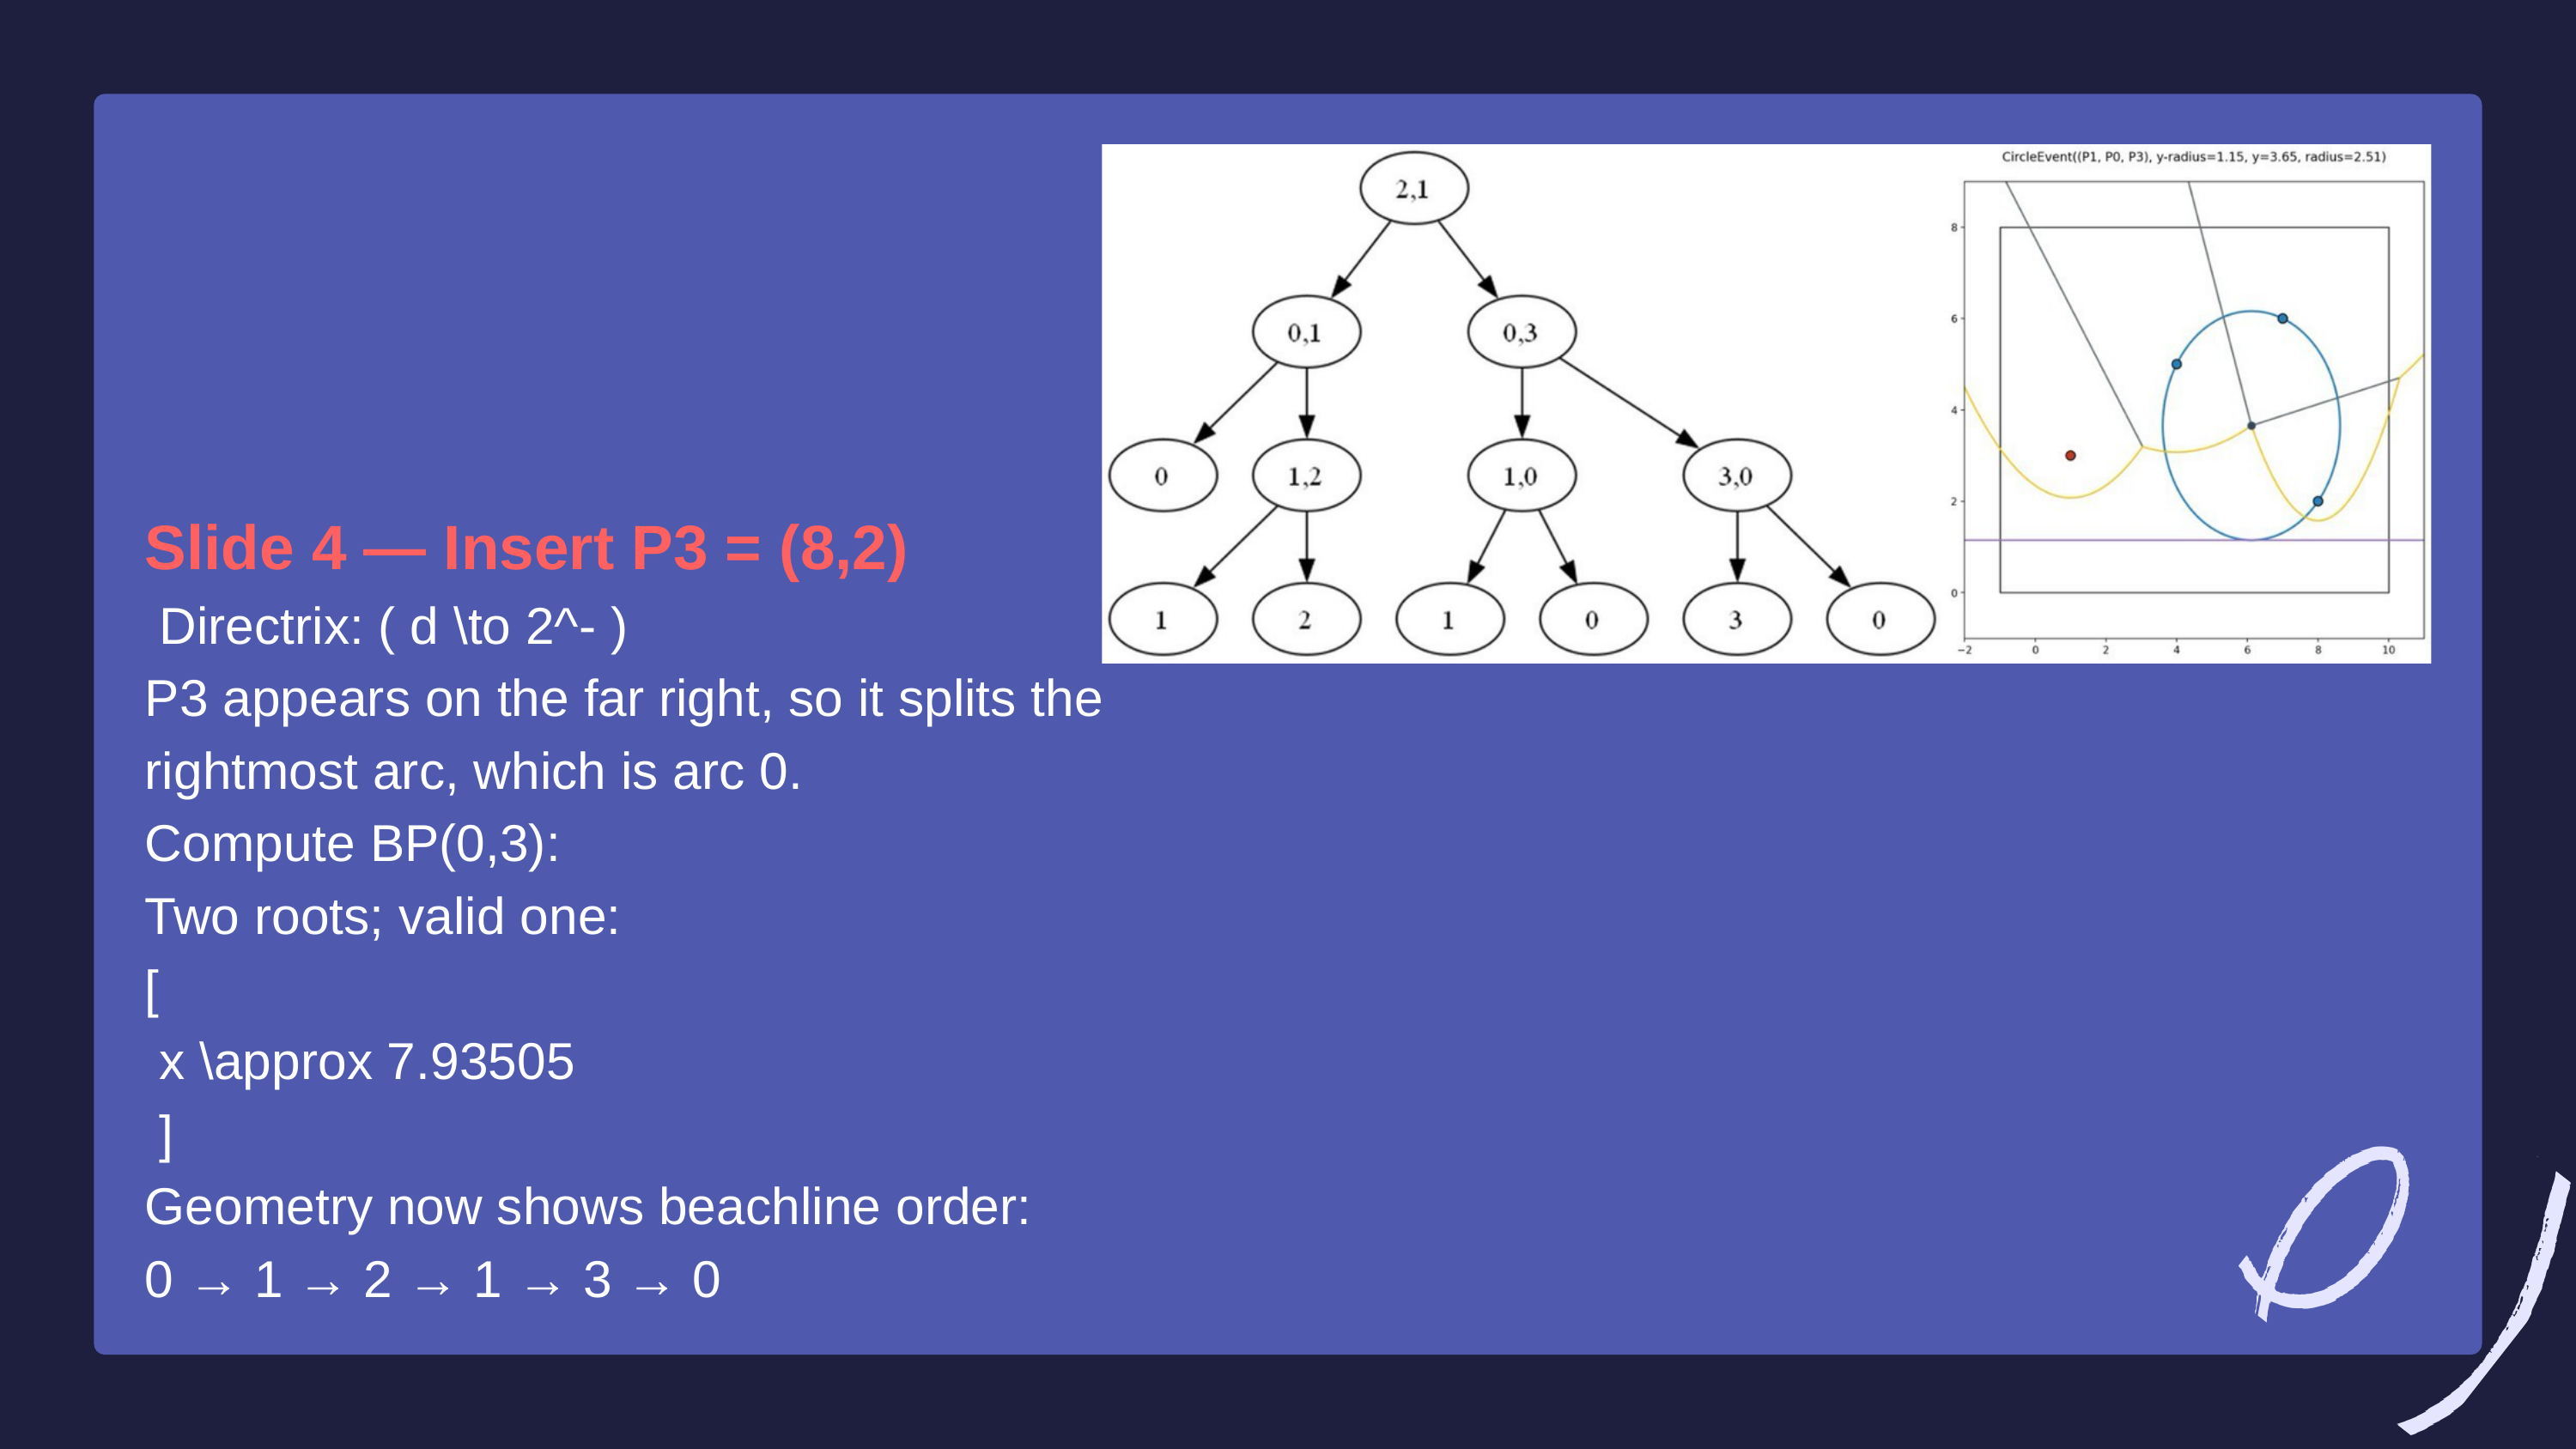

Slide 4 — Insert P3 = (8,2)
 Directrix: ( d \to 2^- )
P3 appears on the far right, so it splits the rightmost arc, which is arc 0.
Compute BP(0,3):
Two roots; valid one:
[
 x \approx 7.93505
 ]
Geometry now shows beachline order:
0 → 1 → 2 → 1 → 3 → 0